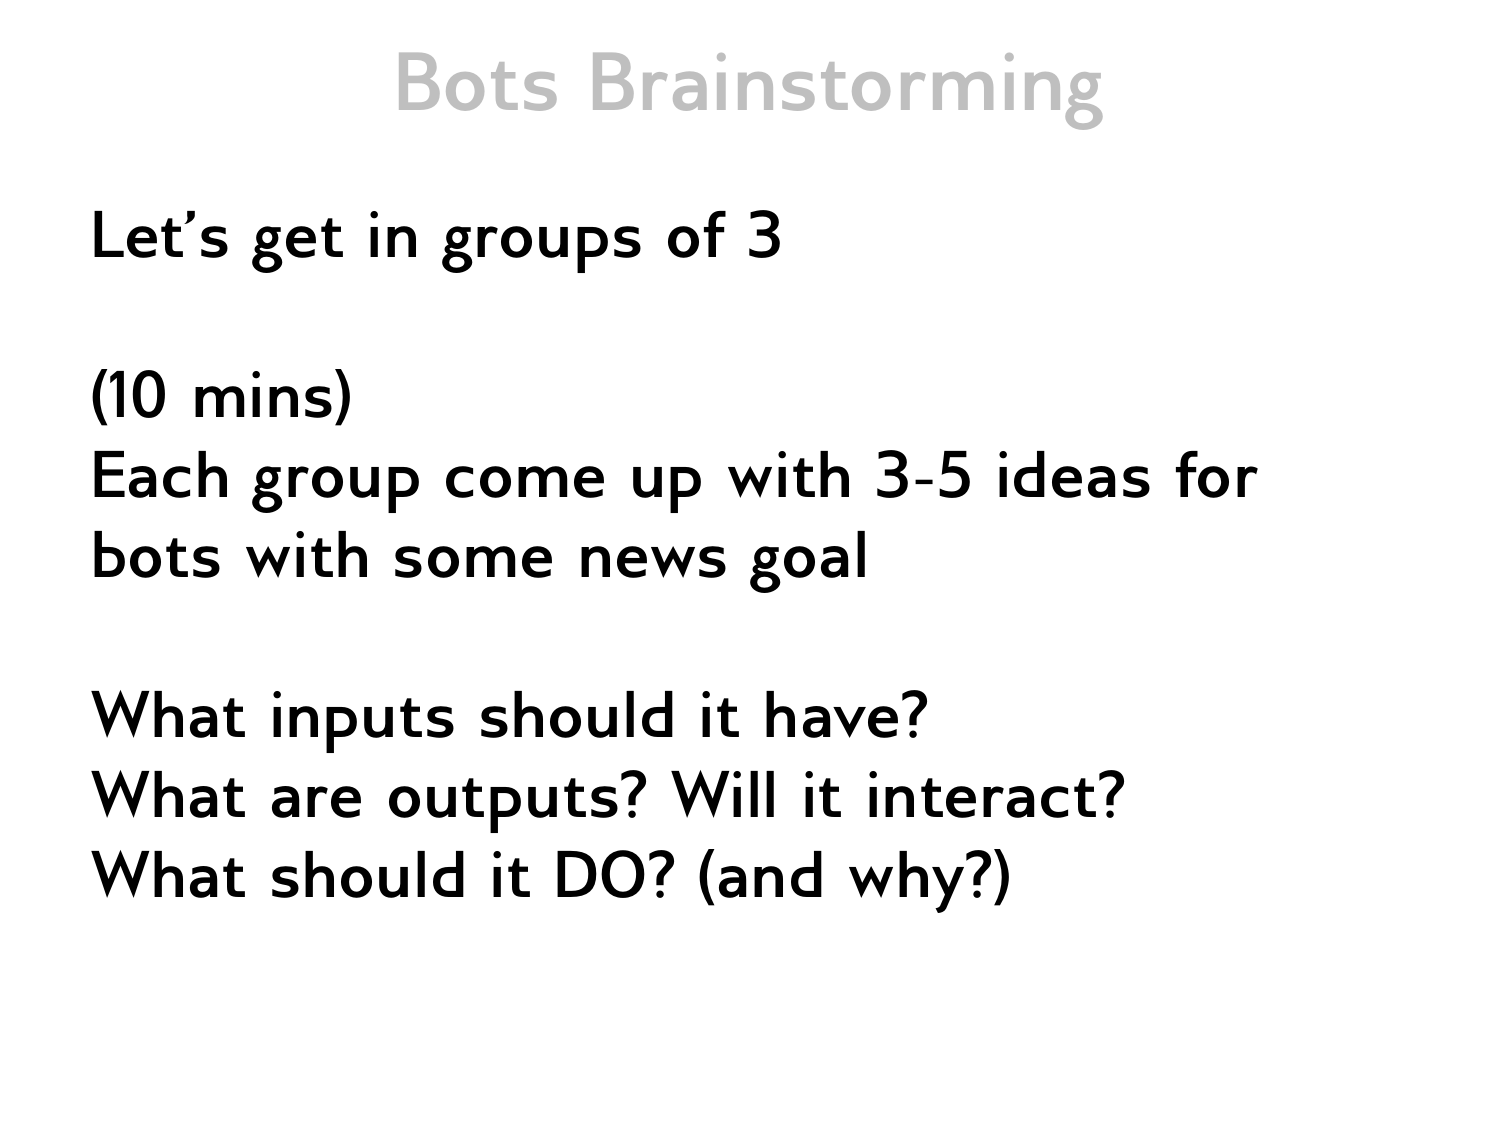

# Bots Brainstorming
Let’s get in groups of 3

(10 mins)
Each group come up with 3-5 ideas for bots with some news goal

What inputs should it have?
What are outputs? Will it interact?
What should it DO? (and why?)